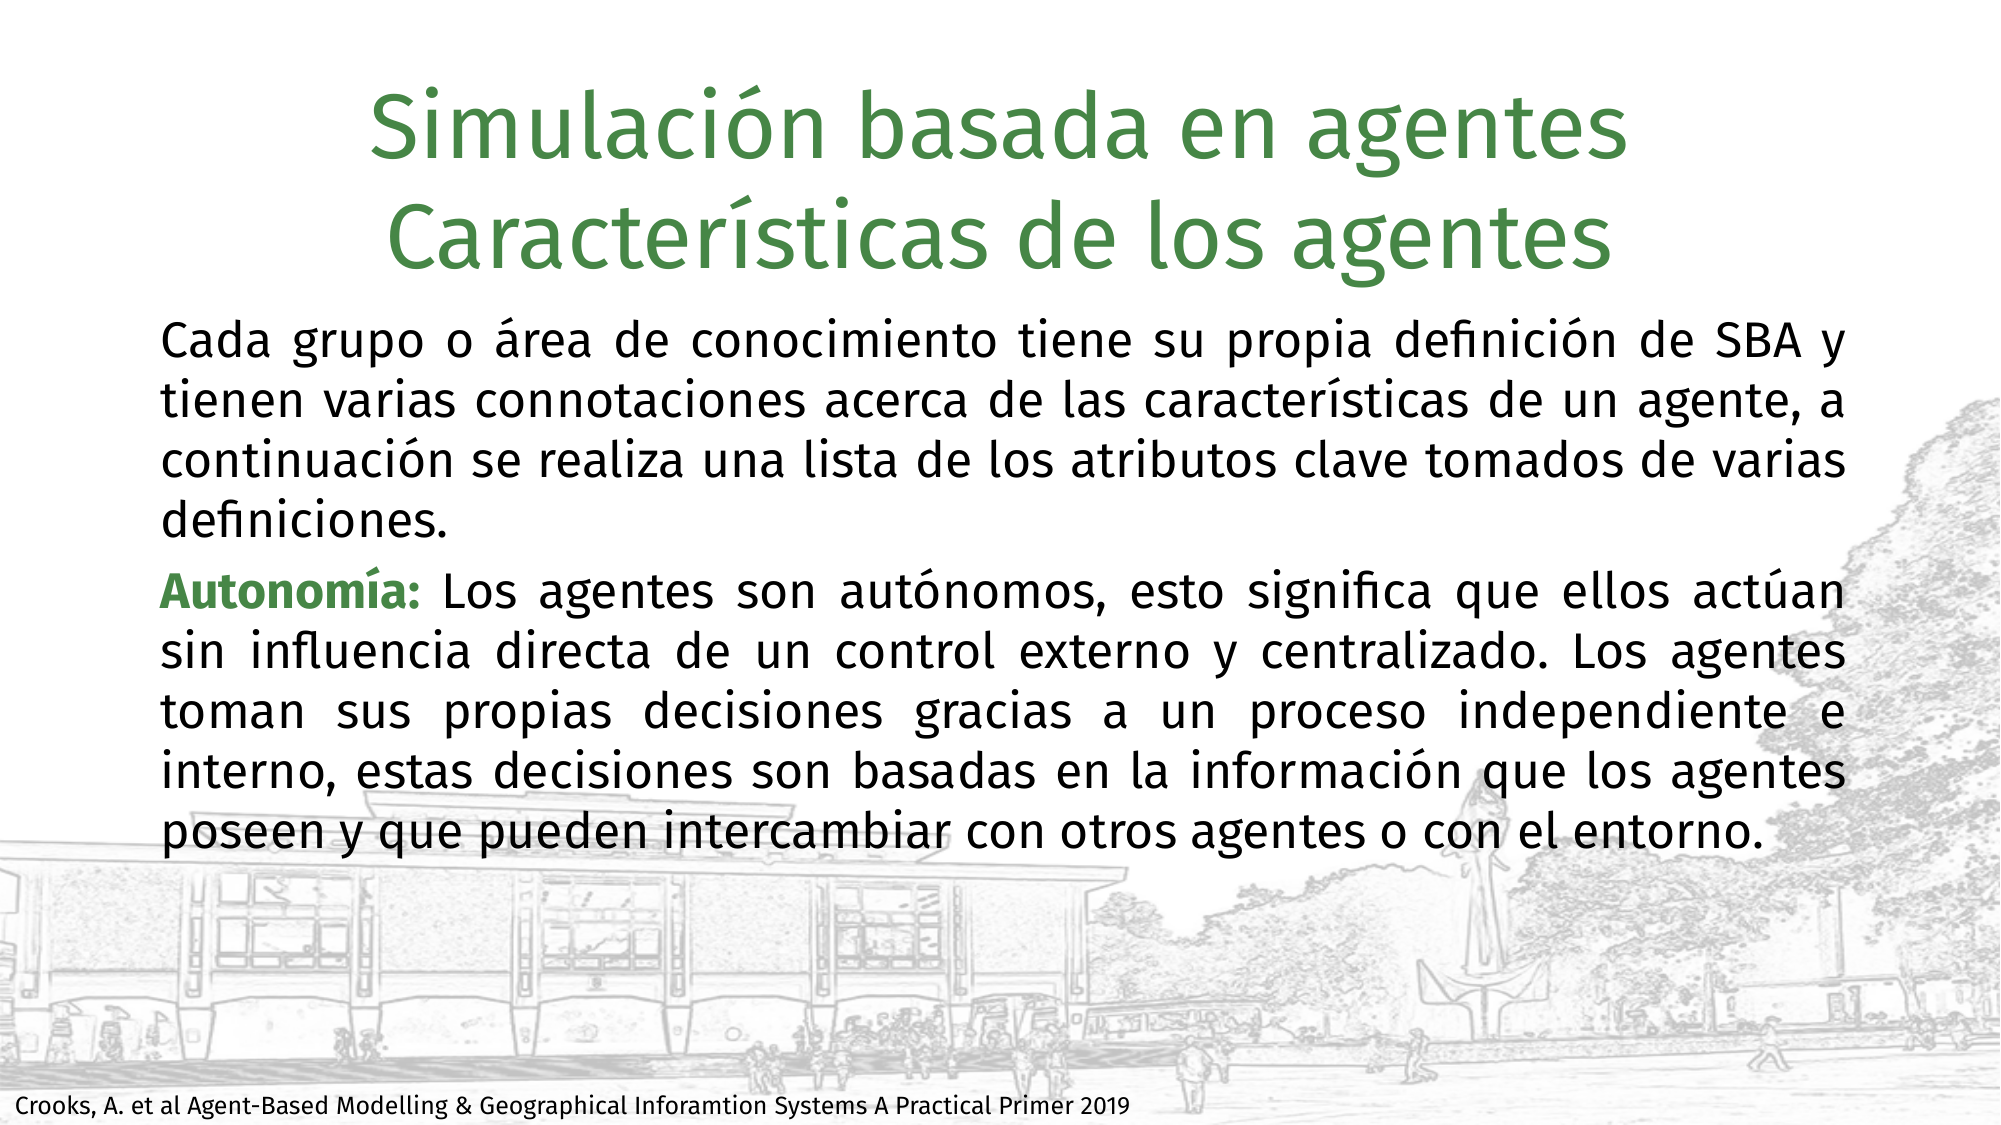

# Simulación basada en agentes Características de los agentes
Cada grupo o área de conocimiento tiene su propia definición de SBA y tienen varias connotaciones acerca de las características de un agente, a continuación se realiza una lista de los atributos clave tomados de varias definiciones.
Autonomía: Los agentes son autónomos, esto significa que ellos actúan sin influencia directa de un control externo y centralizado. Los agentes toman sus propias decisiones gracias a un proceso independiente e interno, estas decisiones son basadas en la información que los agentes poseen y que pueden intercambiar con otros agentes o con el entorno.
Crooks, A. et al Agent-Based Modelling & Geographical Inforamtion Systems A Practical Primer 2019